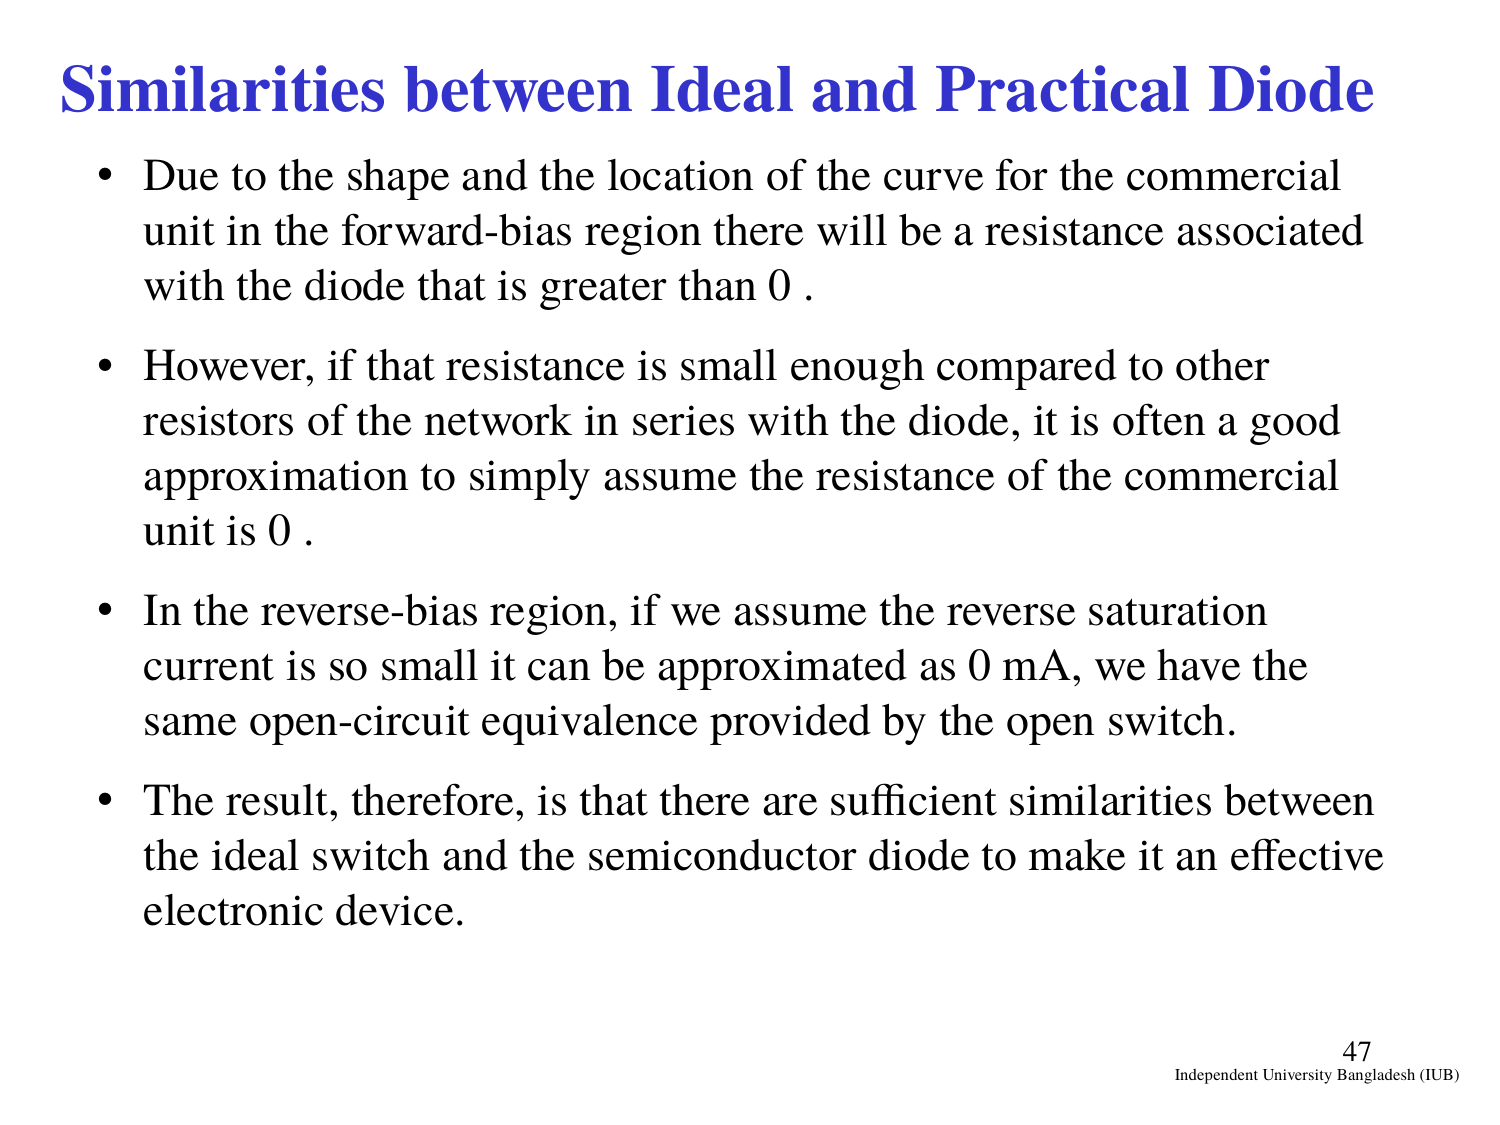

Similarities between Ideal and Practical Diode
Due to the shape and the location of the curve for the commercial unit in the forward-bias region there will be a resistance associated with the diode that is greater than 0 .
However, if that resistance is small enough compared to other resistors of the network in series with the diode, it is often a good approximation to simply assume the resistance of the commercial unit is 0 .
In the reverse-bias region, if we assume the reverse saturation current is so small it can be approximated as 0 mA, we have the same open-circuit equivalence provided by the open switch.
The result, therefore, is that there are sufficient similarities between the ideal switch and the semiconductor diode to make it an effective electronic device.
47

Independent University Bangladesh (IUB)